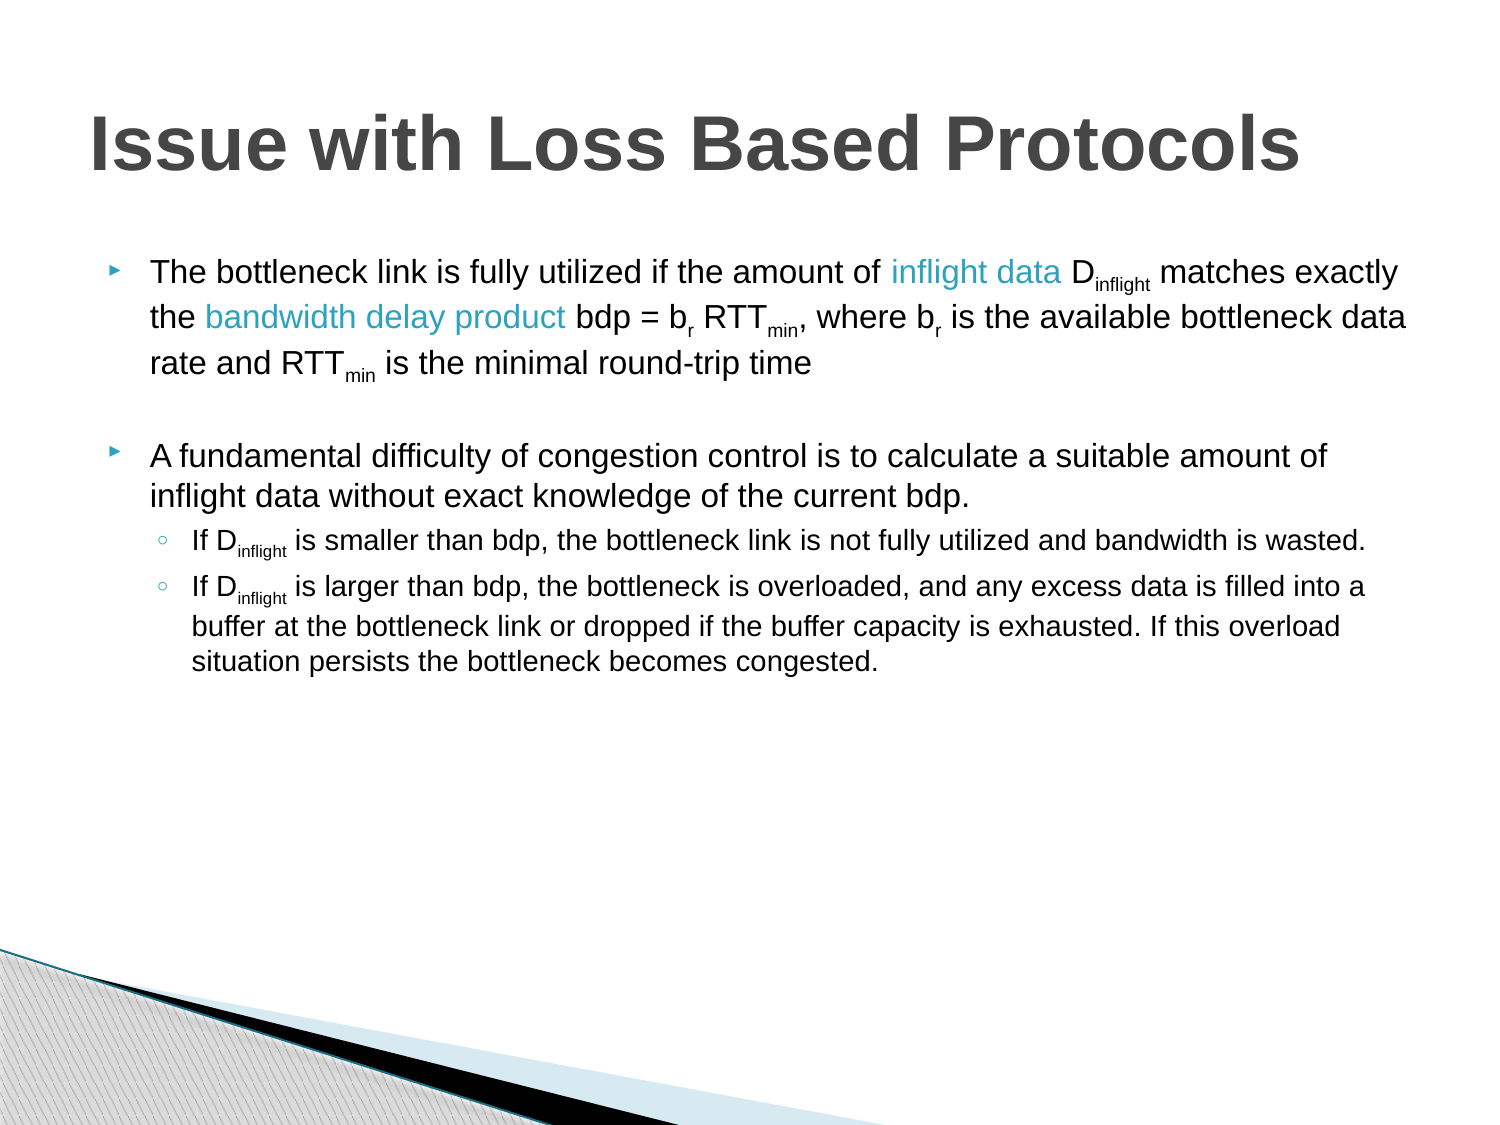

# Issue with Loss Based Protocols
The bottleneck link is fully utilized if the amount of inflight data Dinflight matches exactly the bandwidth delay product bdp = br RTTmin, where br is the available bottleneck data rate and RTTmin is the minimal round-trip time
A fundamental difficulty of congestion control is to calculate a suitable amount of inflight data without exact knowledge of the current bdp.
If Dinflight is smaller than bdp, the bottleneck link is not fully utilized and bandwidth is wasted.
If Dinflight is larger than bdp, the bottleneck is overloaded, and any excess data is filled into a buffer at the bottleneck link or dropped if the buffer capacity is exhausted. If this overload situation persists the bottleneck becomes congested.